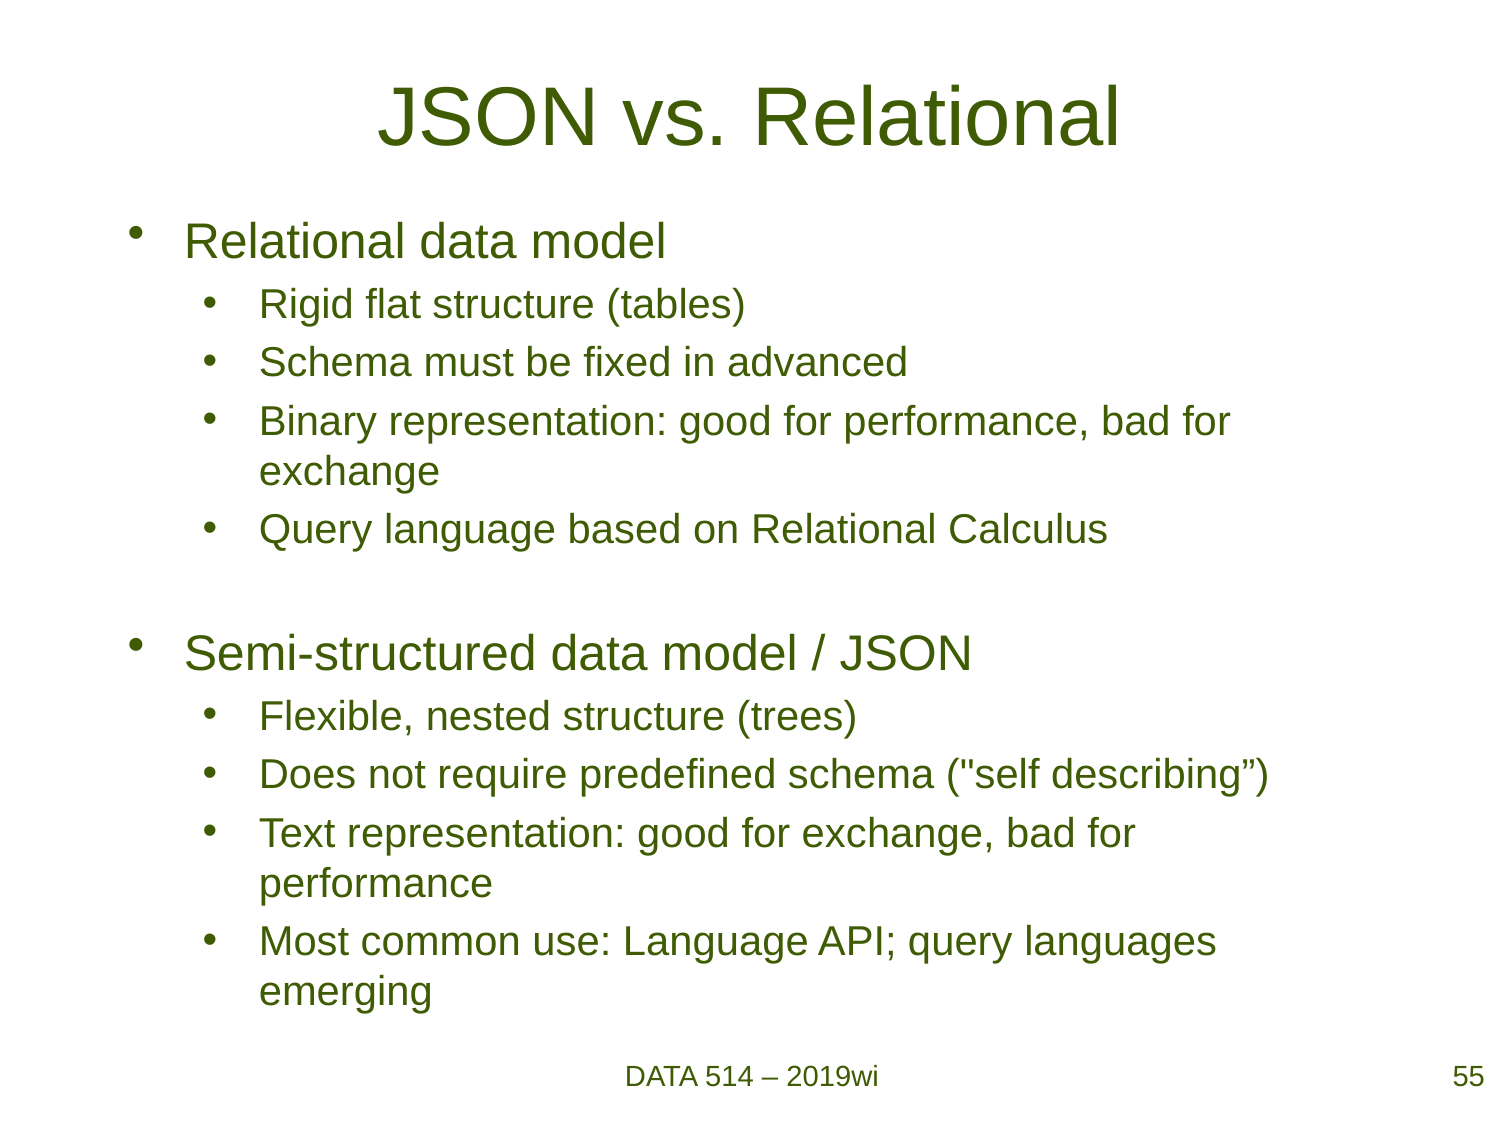

# JSON vs. Relational
Relational data model
Rigid flat structure (tables)
Schema must be fixed in advanced
Binary representation: good for performance, bad for exchange
Query language based on Relational Calculus

Semi-structured data model / JSON
Flexible, nested structure (trees)
Does not require predefined schema ("self describing”)
Text representation: good for exchange, bad for performance
Most common use: Language API; query languages emerging
DATA 514 – 2019wi
55